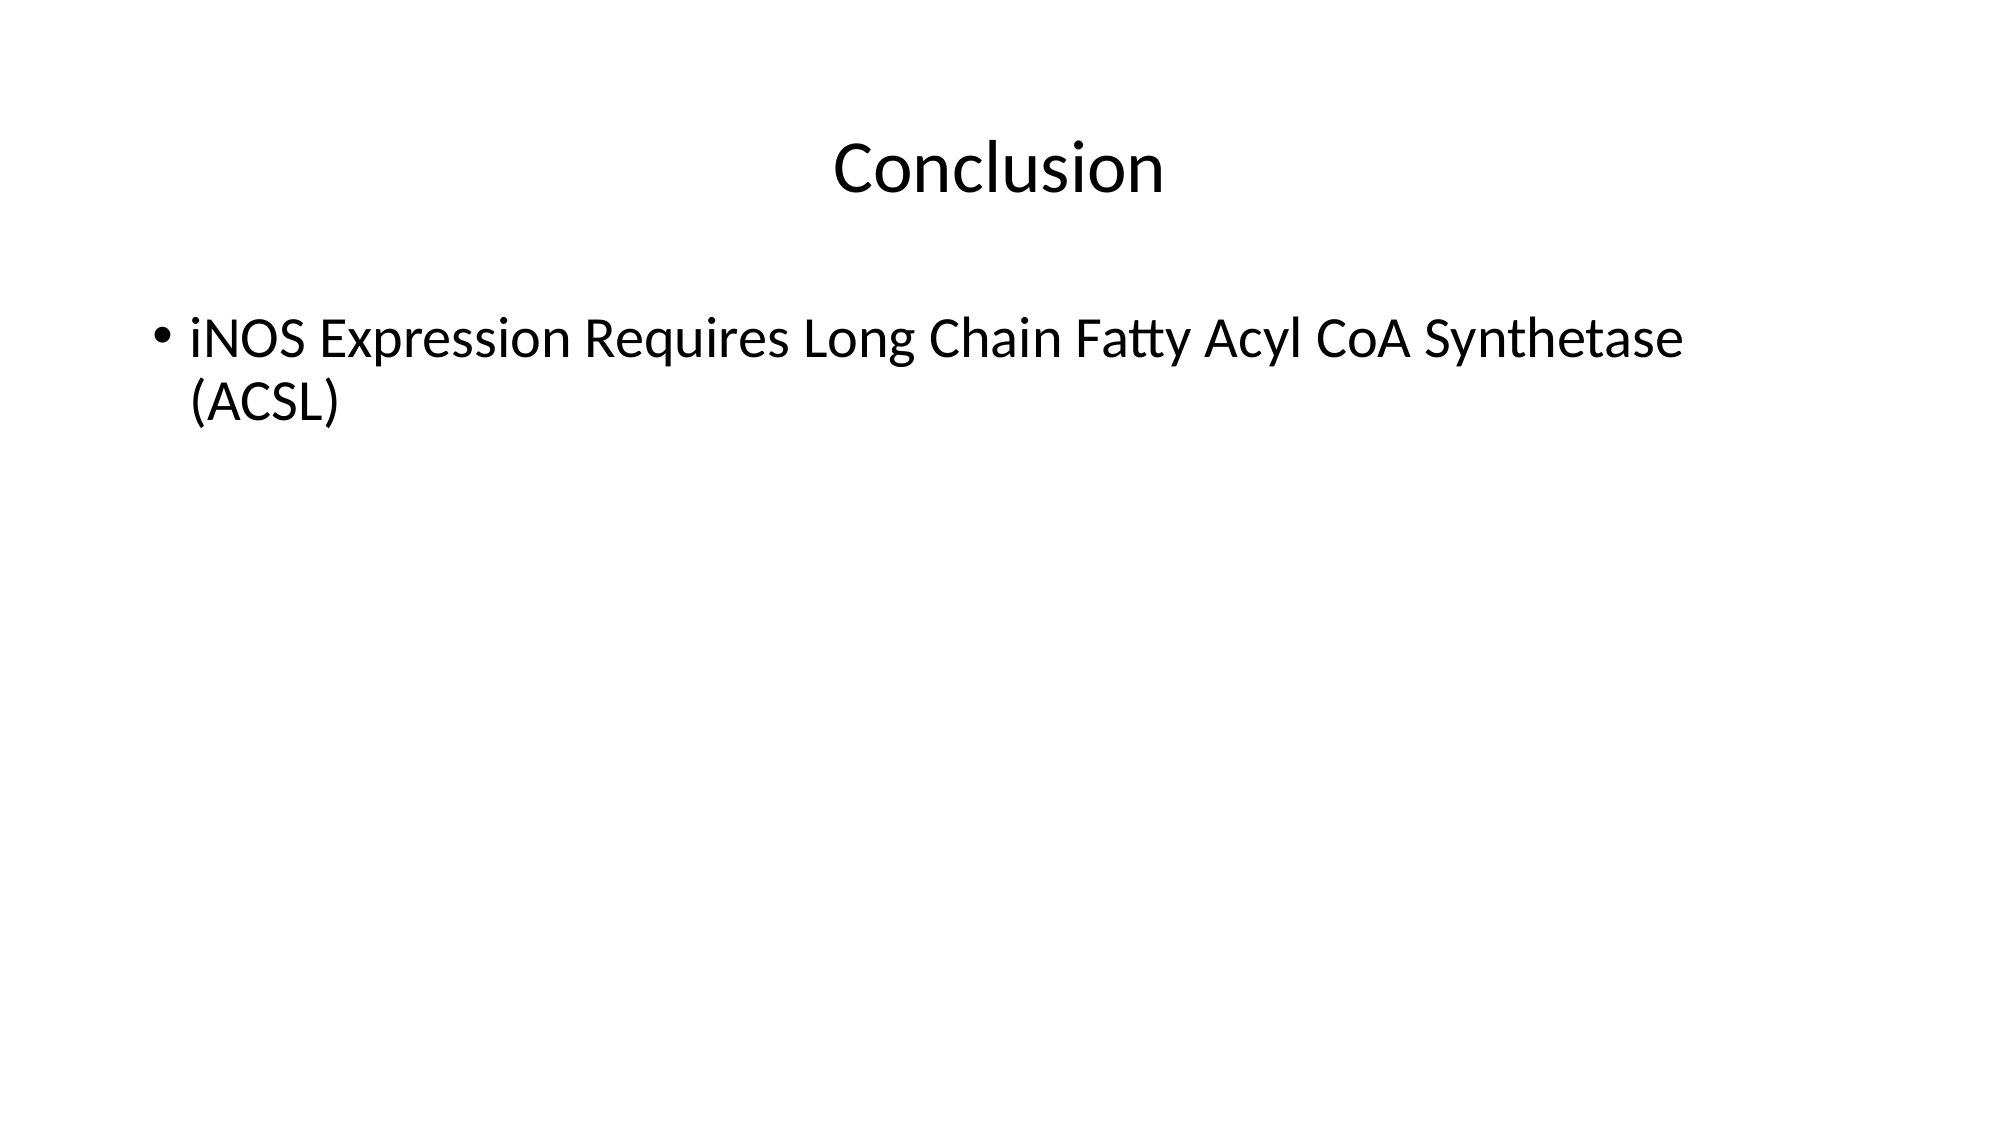

# Conclusion
iNOS Expression Requires Long Chain Fatty Acyl CoA Synthetase (ACSL)